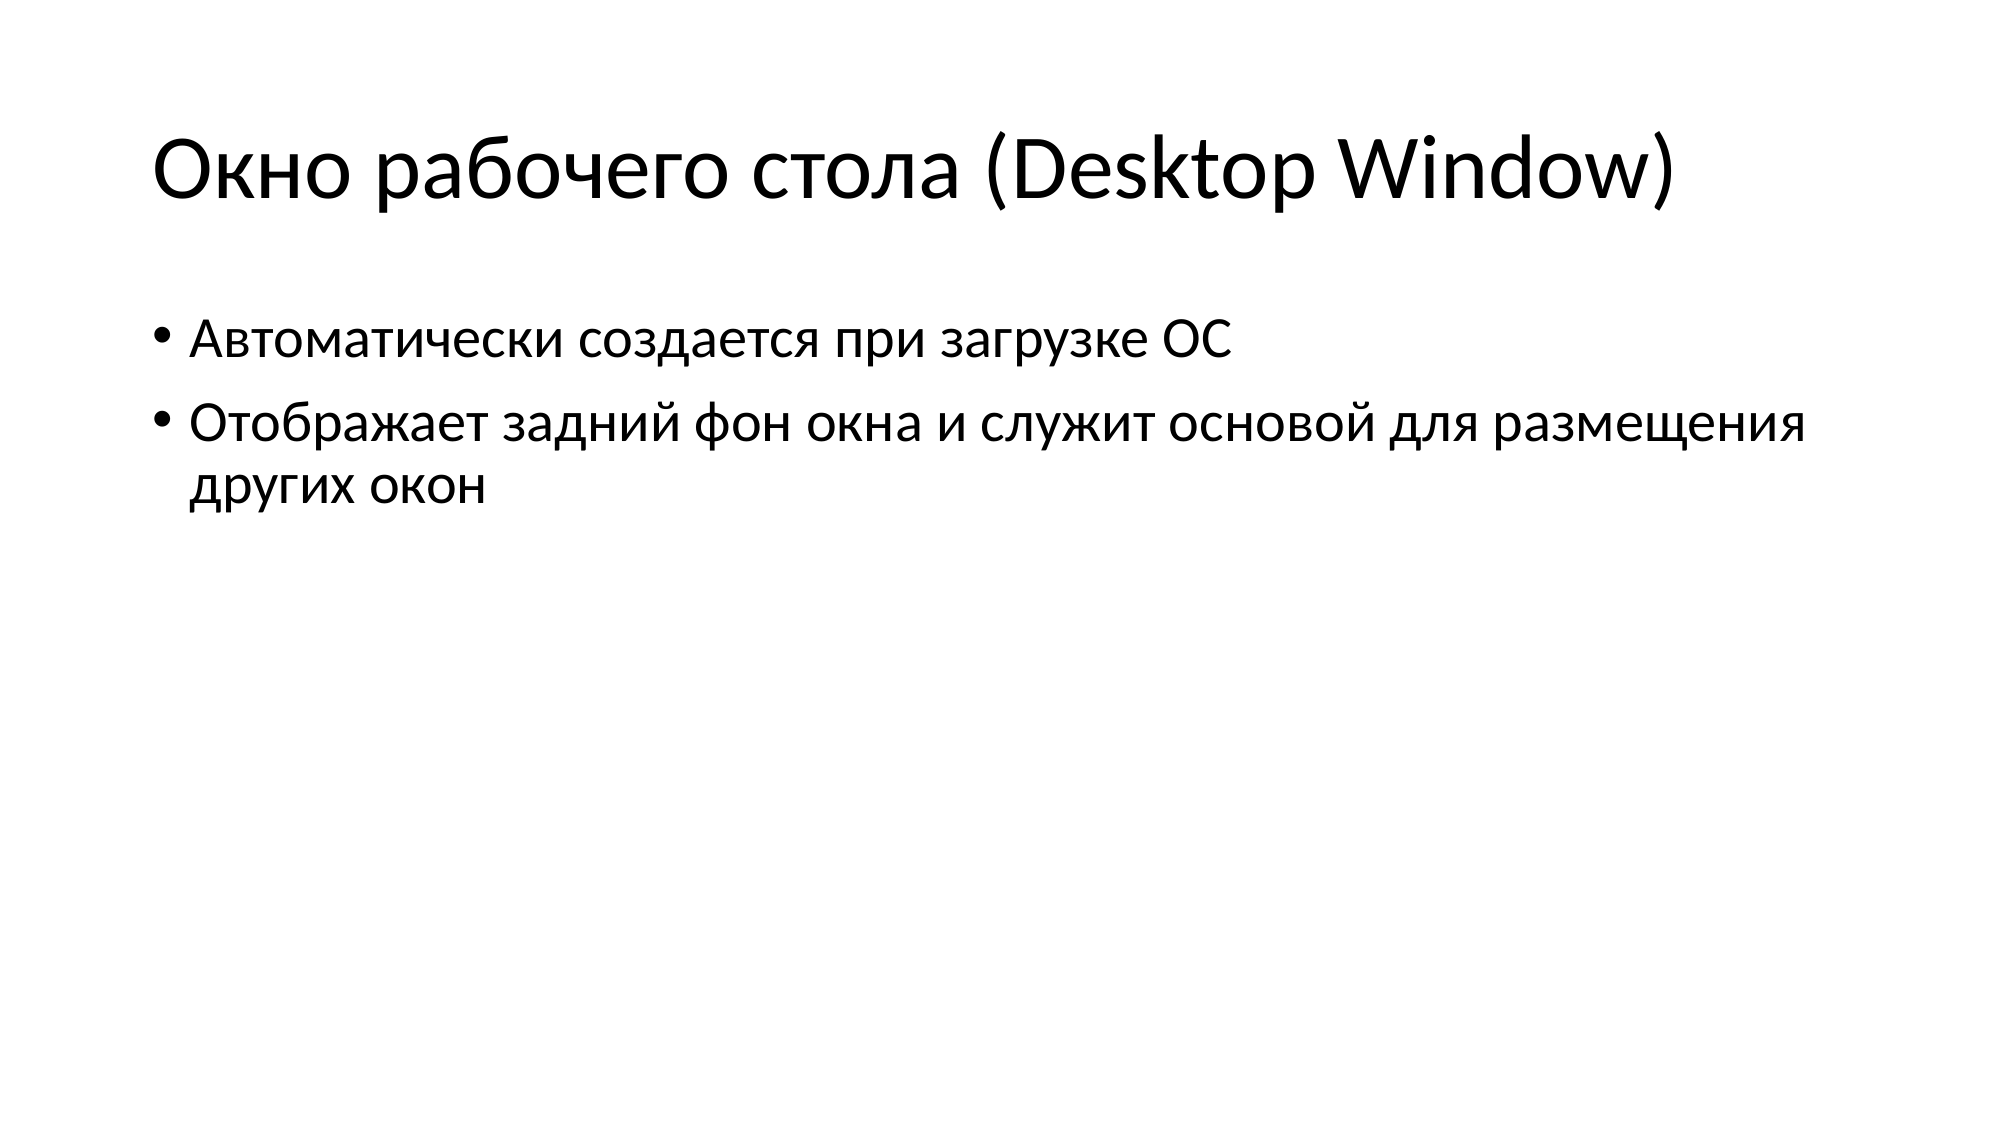

# Окно рабочего стола (Desktop Window)
Автоматически создается при загрузке ОС
Отображает задний фон окна и служит основой для размещения других окон